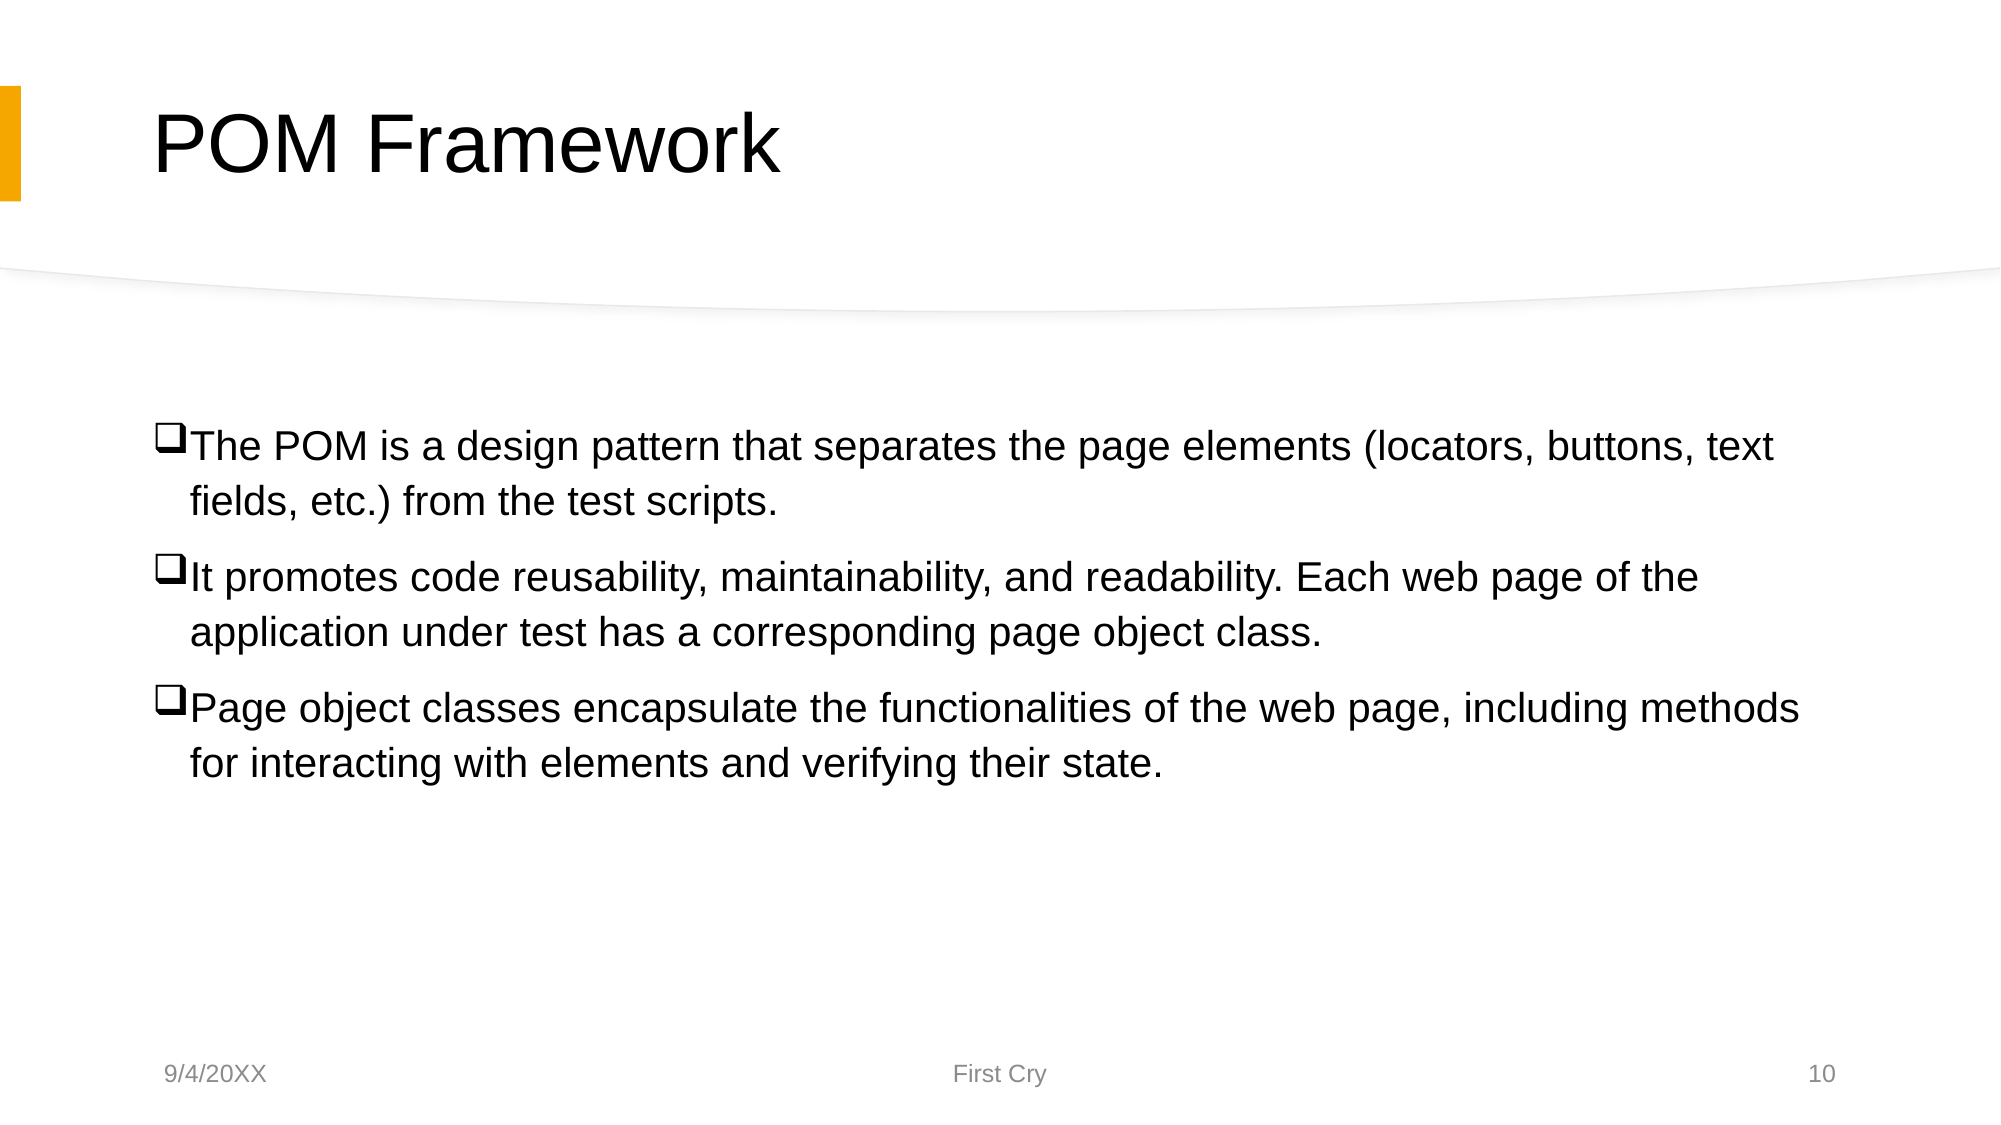

# POM Framework

The POM is a design pattern that separates the page elements (locators, buttons, text fields, etc.) from the test scripts.
It promotes code reusability, maintainability, and readability. Each web page of the application under test has a corresponding page object class.
Page object classes encapsulate the functionalities of the web page, including methods for interacting with elements and verifying their state.
9/4/20XX
First Cry
10